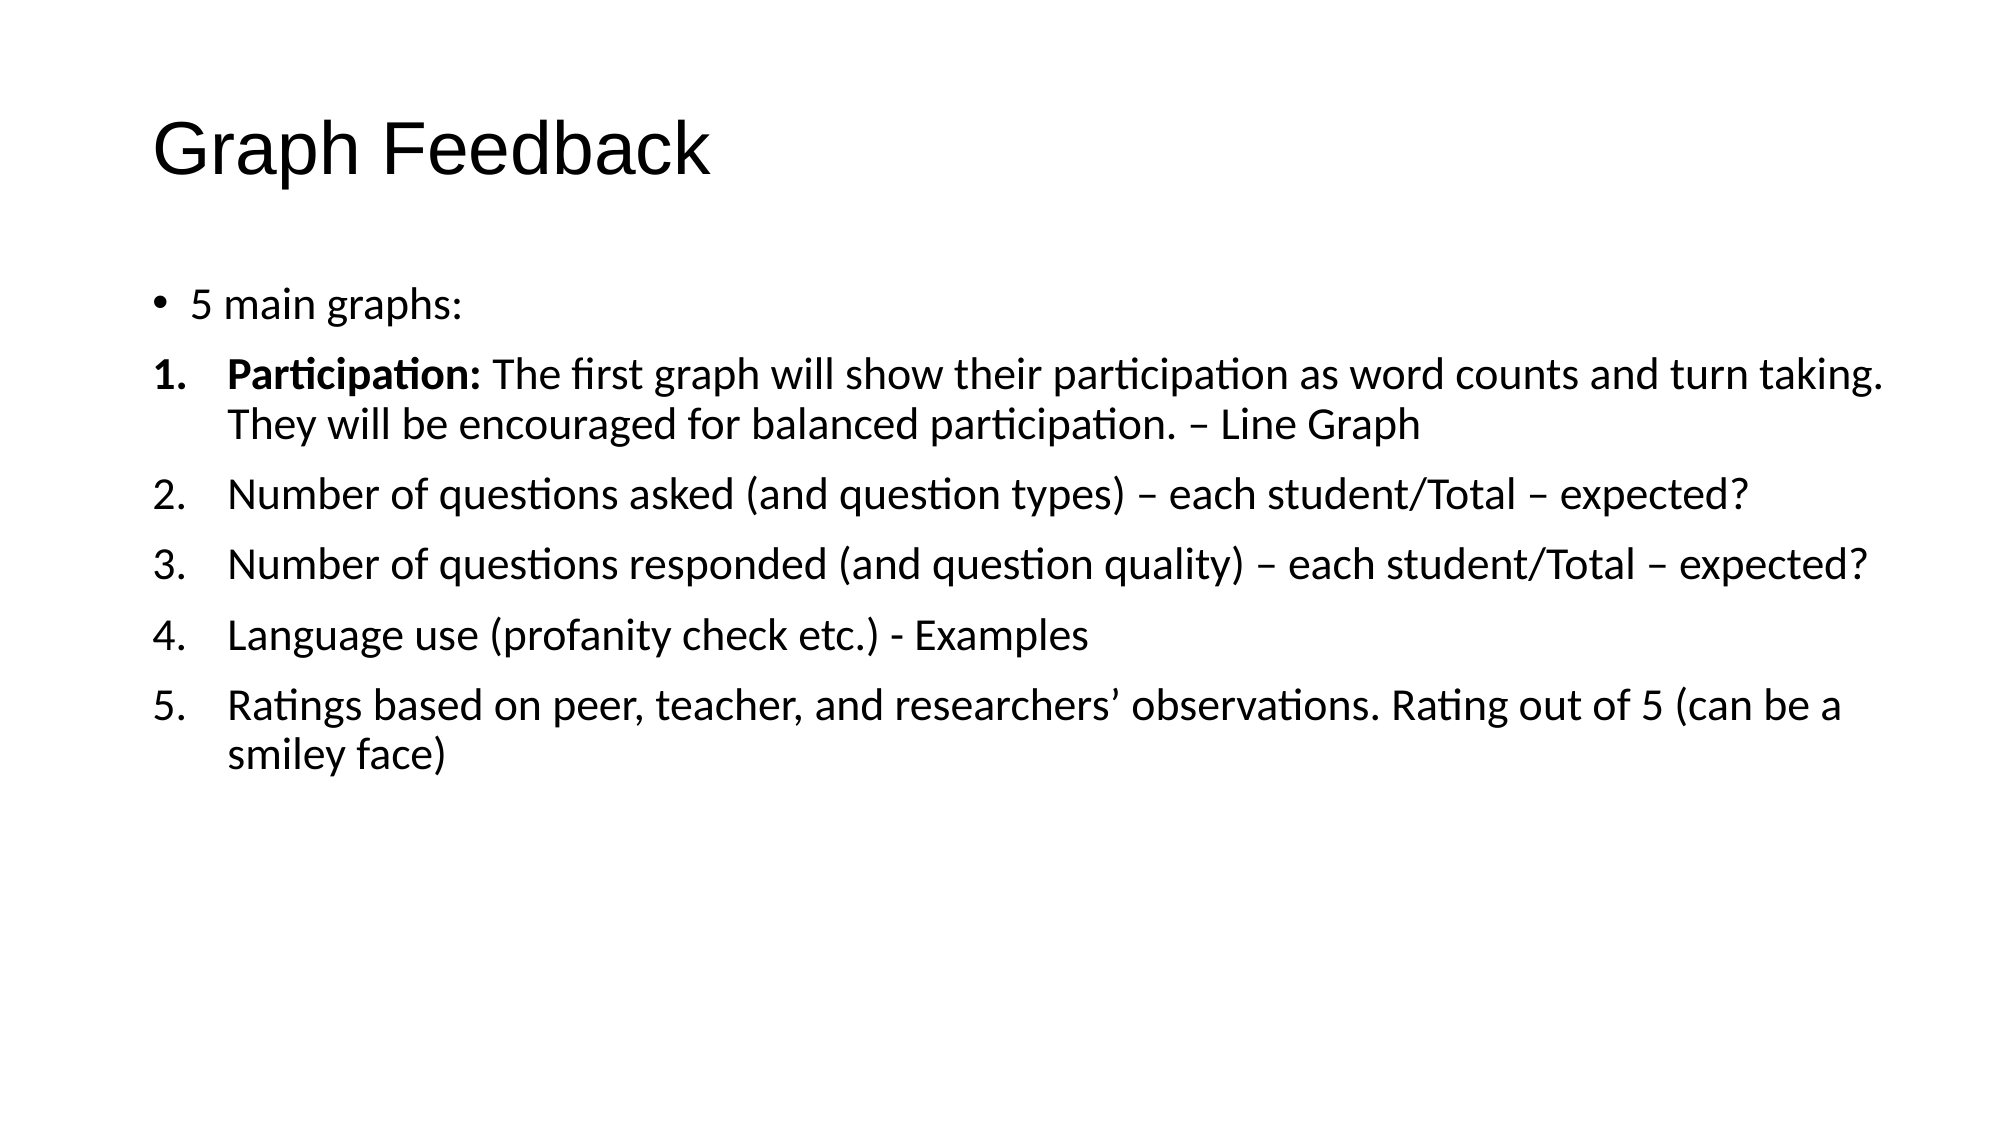

# Graph Feedback
5 main graphs:
Participation: The first graph will show their participation as word counts and turn taking. They will be encouraged for balanced participation. – Line Graph
Number of questions asked (and question types) – each student/Total – expected?
Number of questions responded (and question quality) – each student/Total – expected?
Language use (profanity check etc.) - Examples
Ratings based on peer, teacher, and researchers’ observations. Rating out of 5 (can be a smiley face)